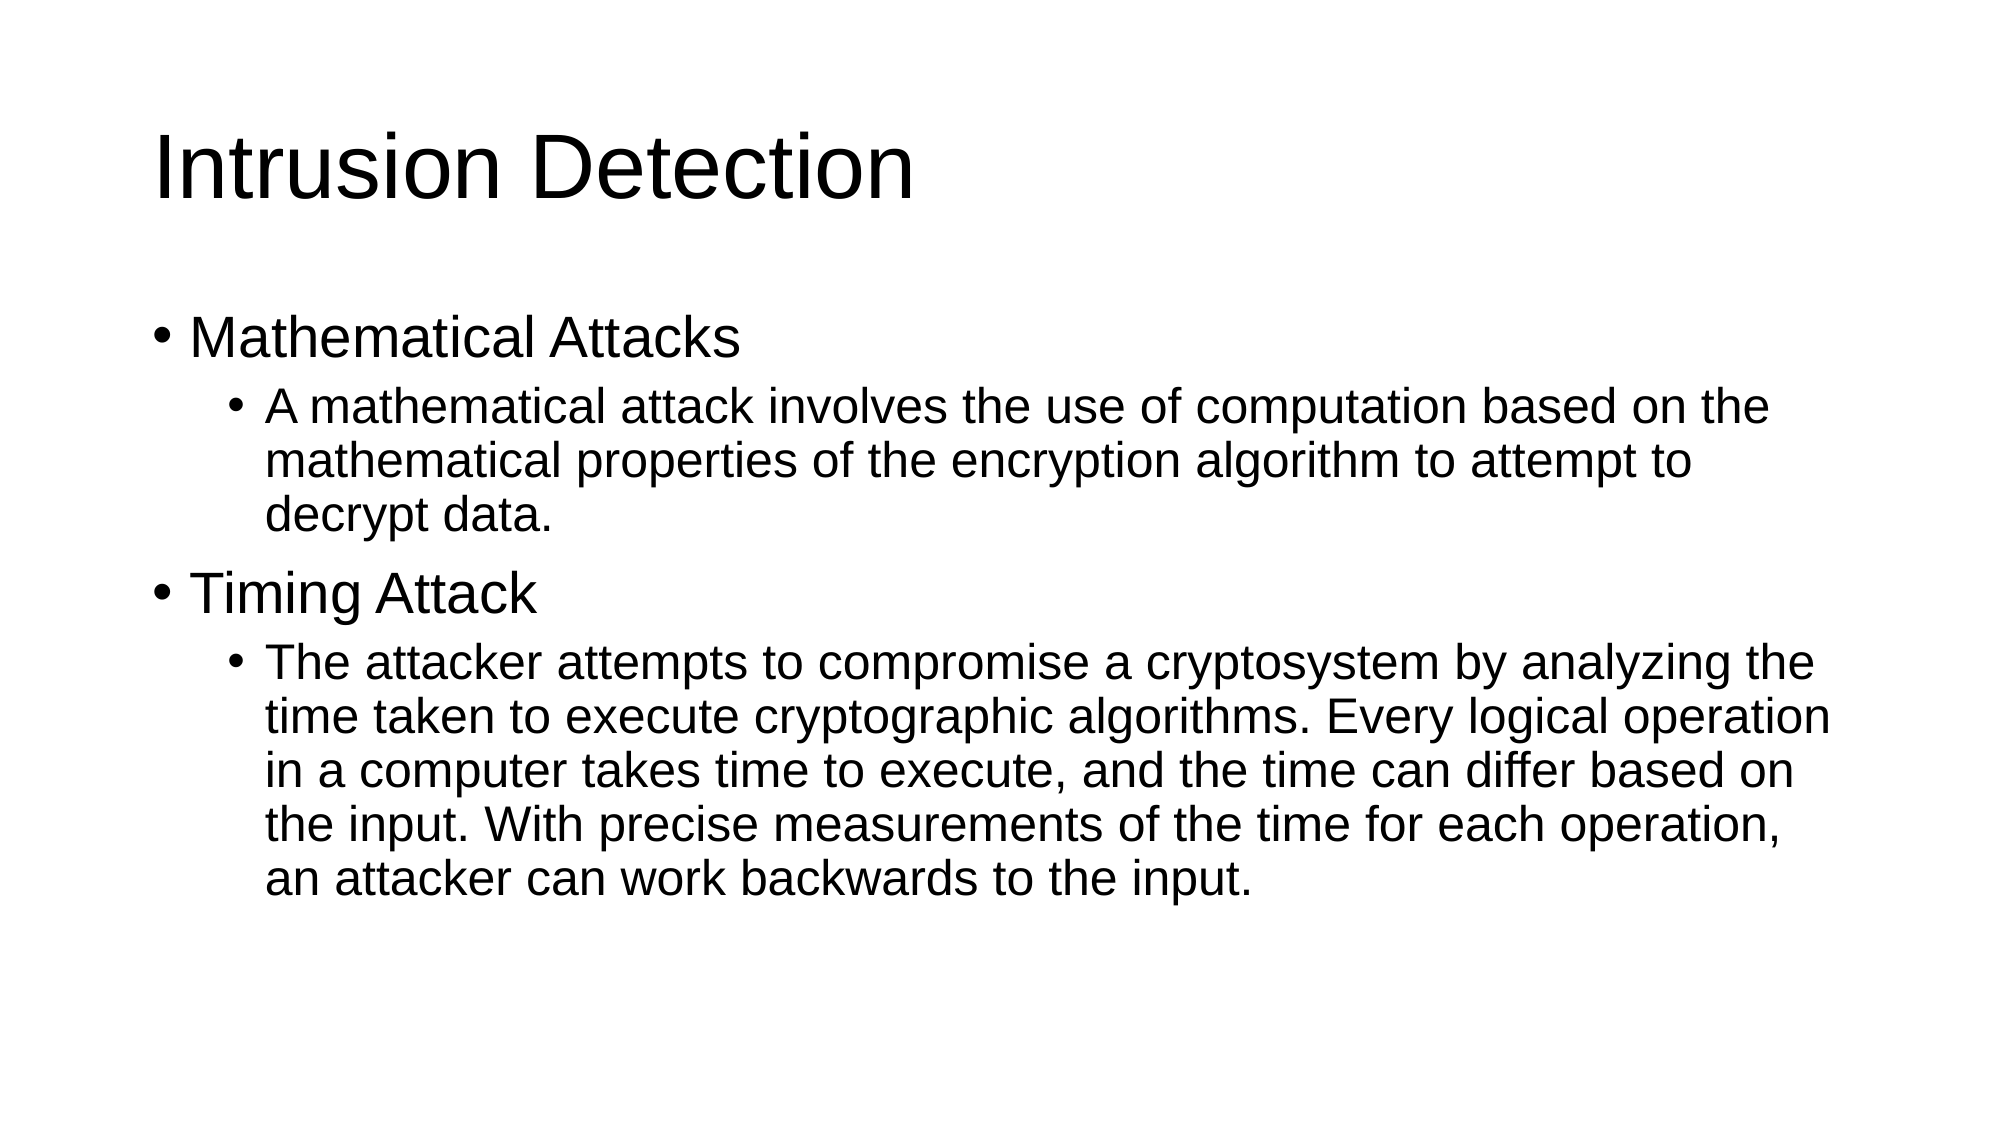

# Intrusion Detection
Mathematical Attacks
A mathematical attack involves the use of computation based on the mathematical properties of the encryption algorithm to attempt to decrypt data.
Timing Attack
The attacker attempts to compromise a cryptosystem by analyzing the time taken to execute cryptographic algorithms. Every logical operation in a computer takes time to execute, and the time can differ based on the input. With precise measurements of the time for each operation, an attacker can work backwards to the input.